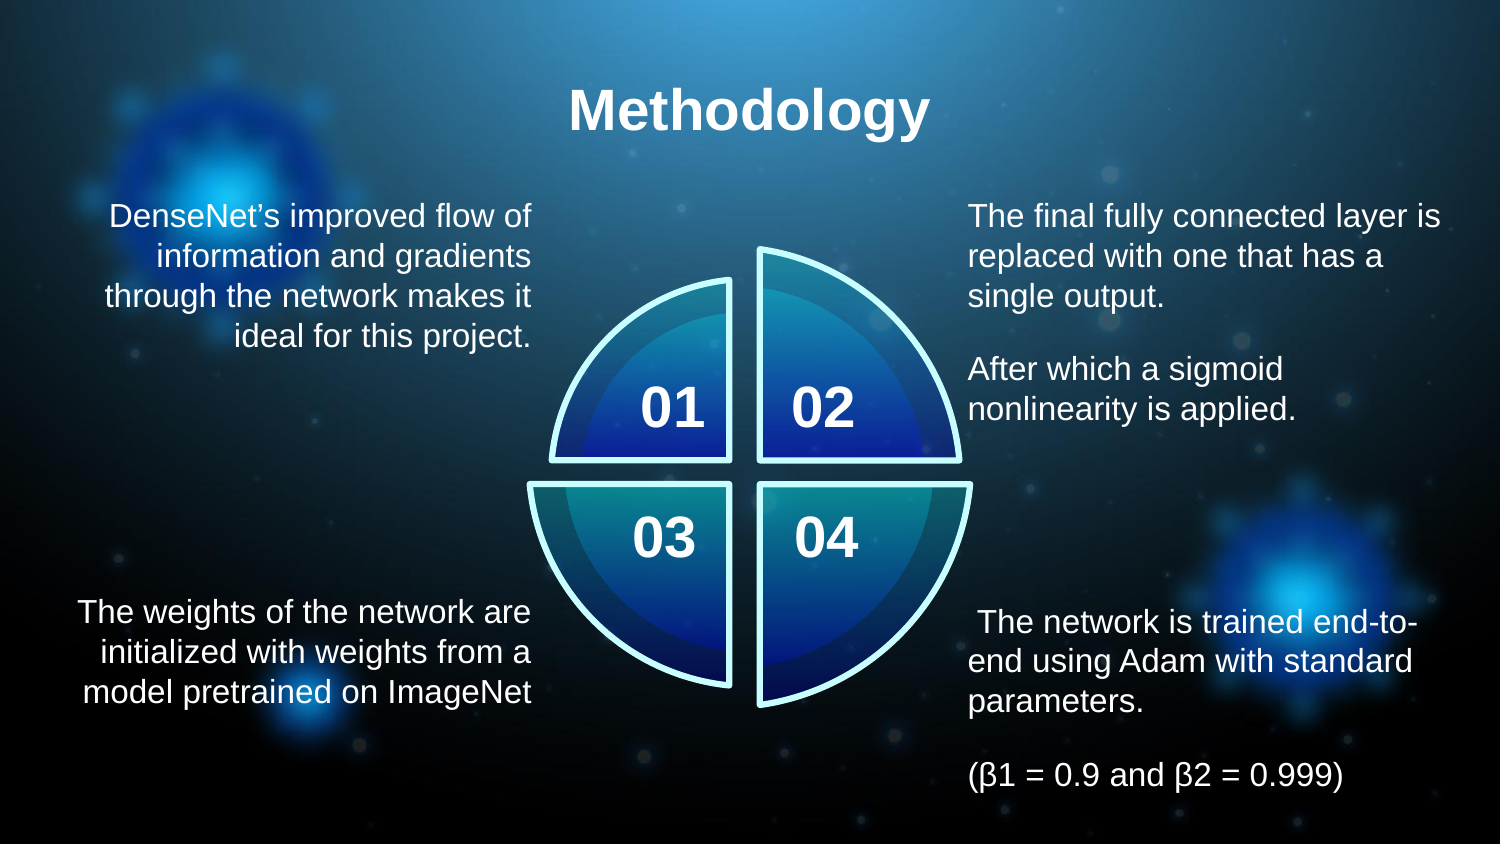

# Methodology
DenseNet’s improved flow of information and gradients through the network makes it ideal for this project.
The final fully connected layer is replaced with one that has a single output.
After which a sigmoid nonlinearity is applied.

01
02
03
04
The weights of the network are initialized with weights from a model pretrained on ImageNet
 The network is trained end-to-end using Adam with standard parameters.
(β1 = 0.9 and β2 = 0.999)